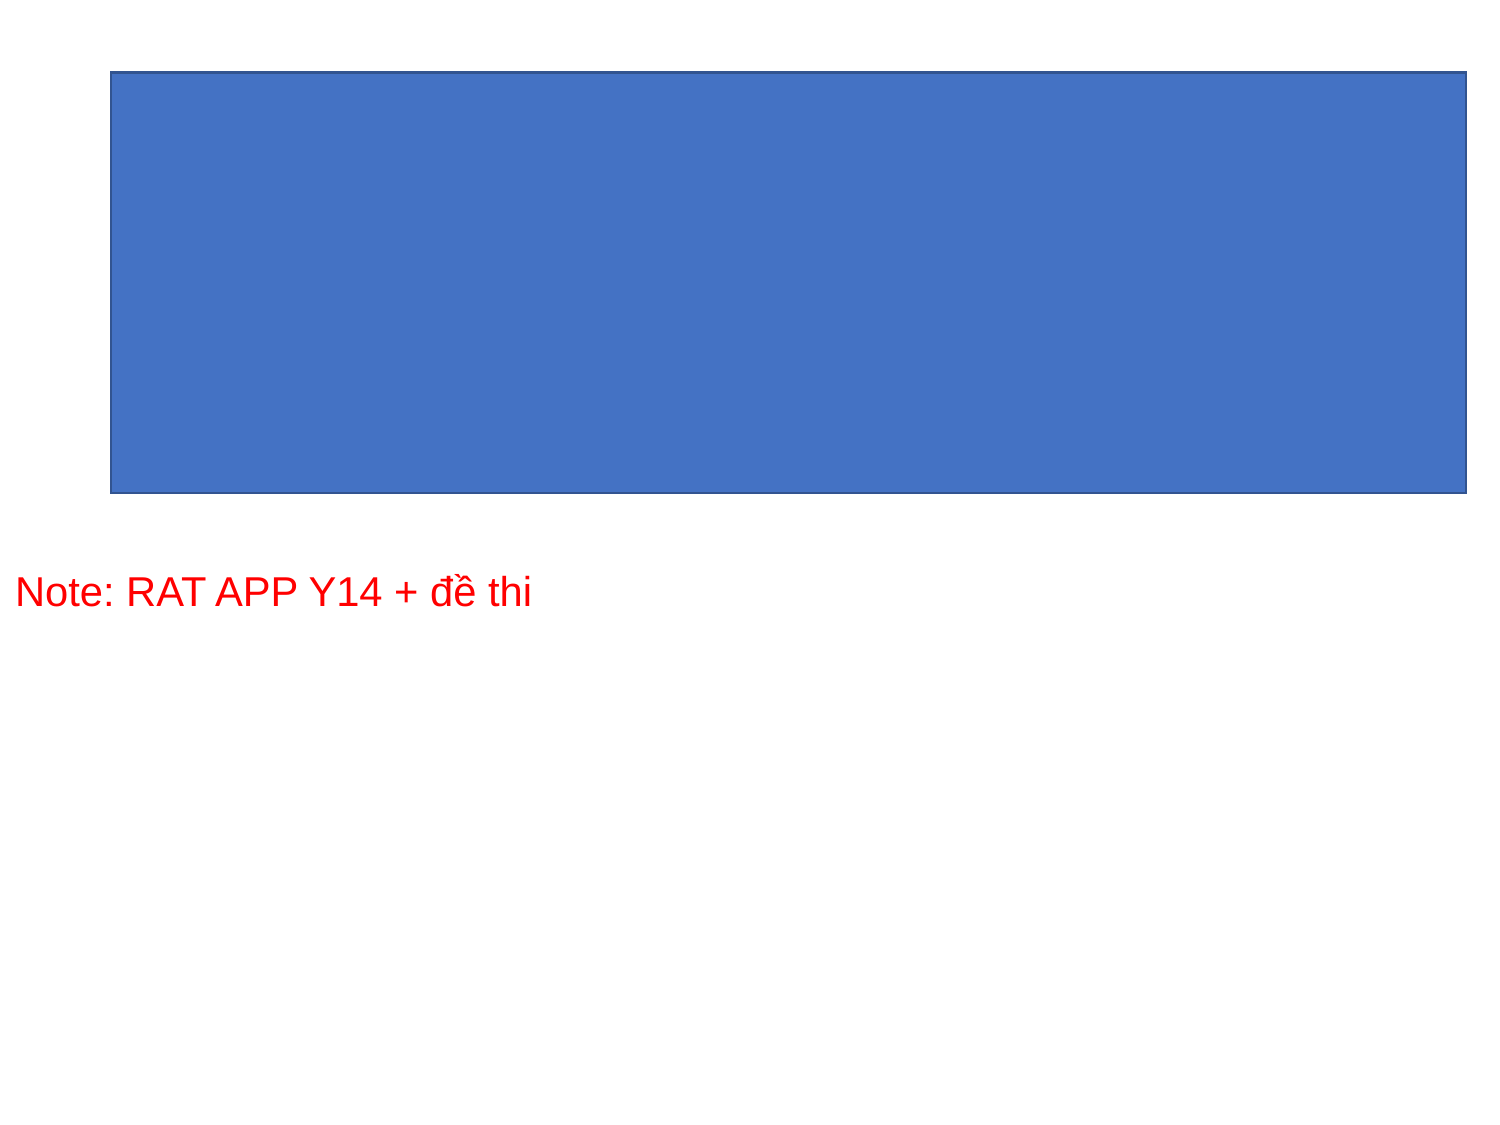

Note: RAT APP Y14 + đề thi